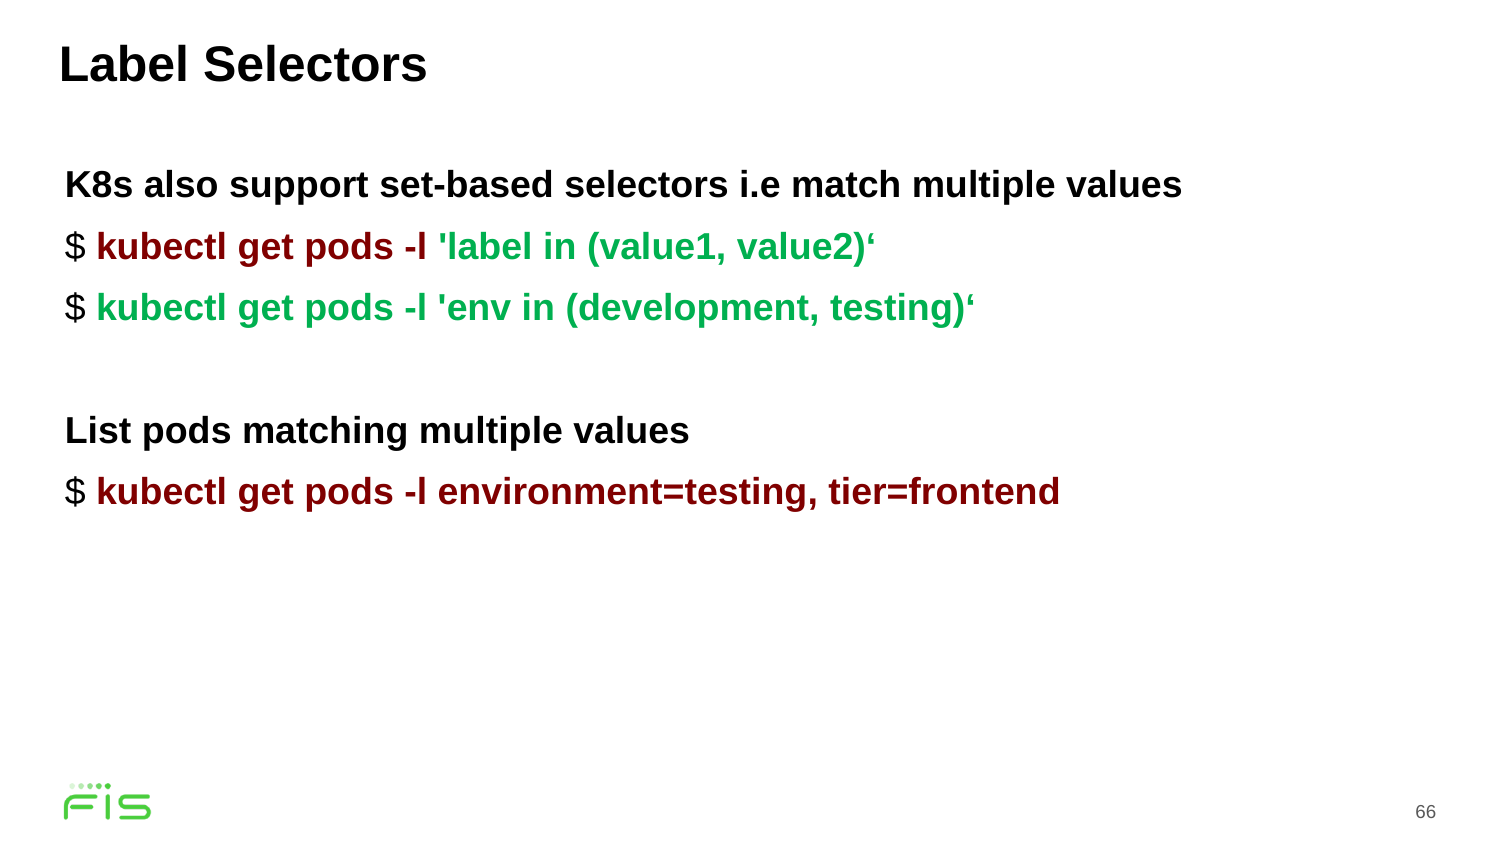

Label Selectors

K8s also support set-based selectors i.e match multiple values
$ kubectl get pods -l 'label in (value1, value2)‘
$ kubectl get pods -l 'env in (development, testing)‘

List pods matching multiple values
$ kubectl get pods -l environment=testing, tier=frontend
66